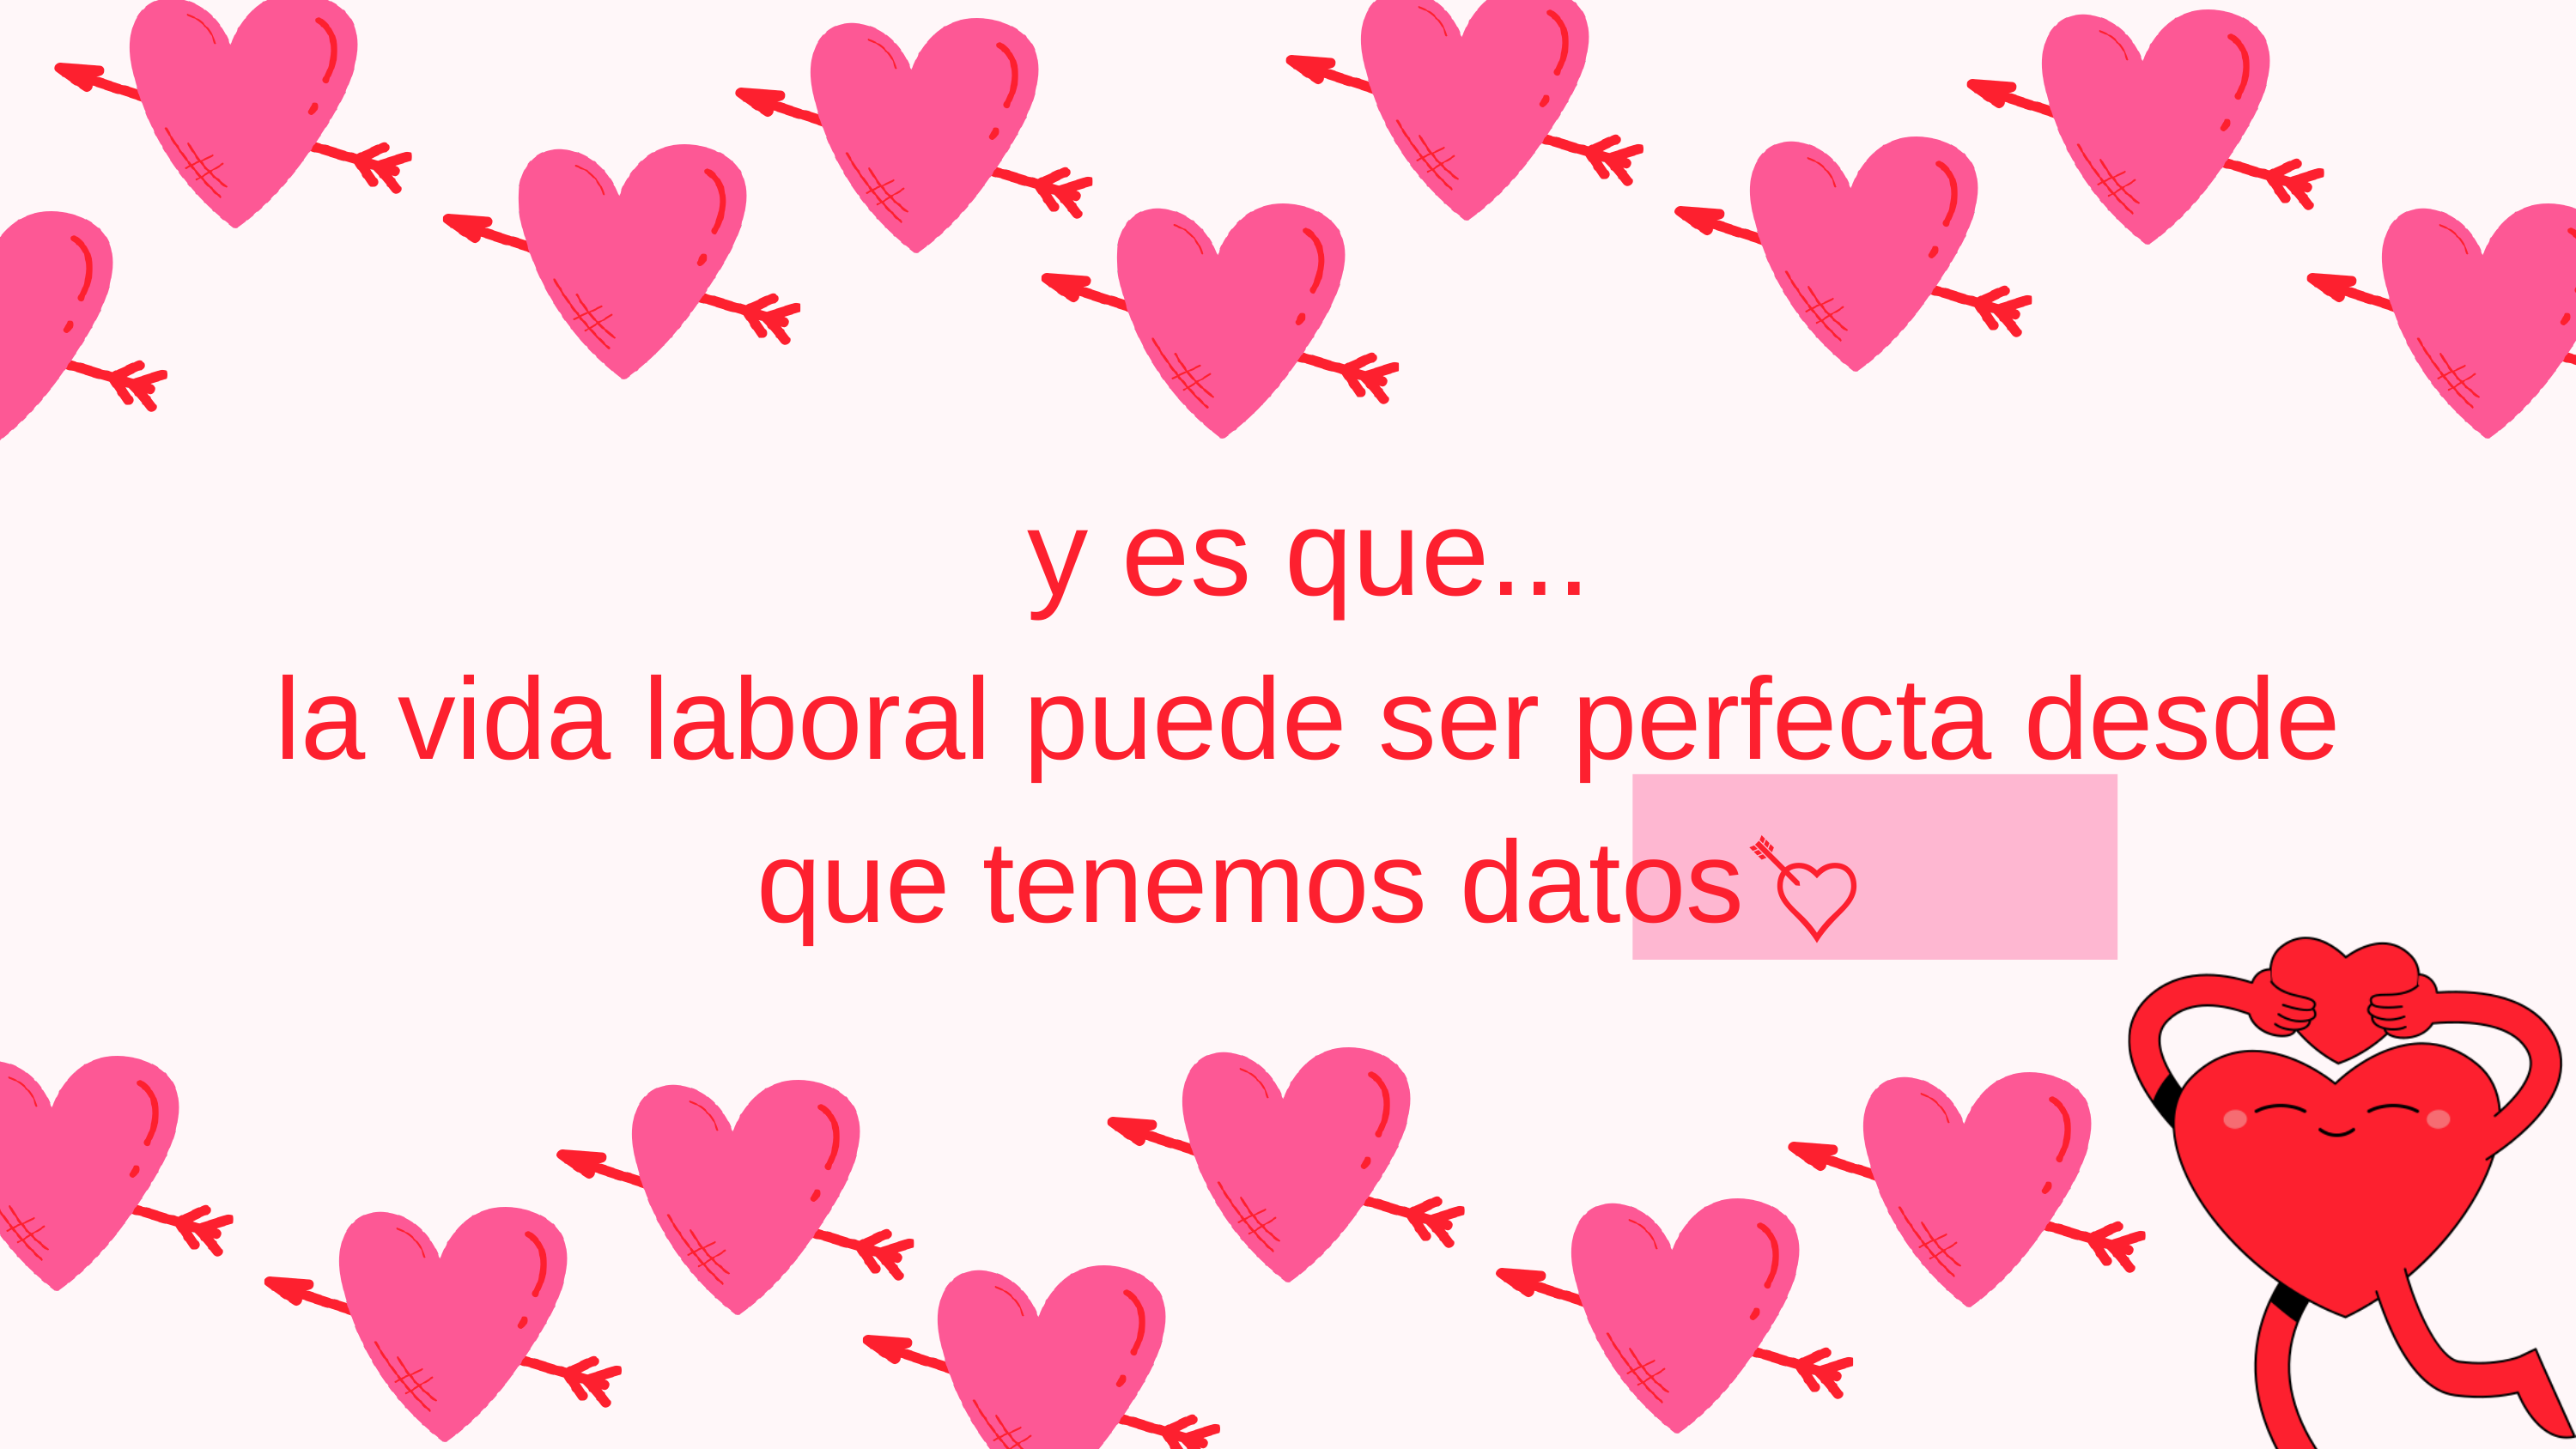

y es que...
la vida laboral puede ser perfecta desde que tenemos datos💘